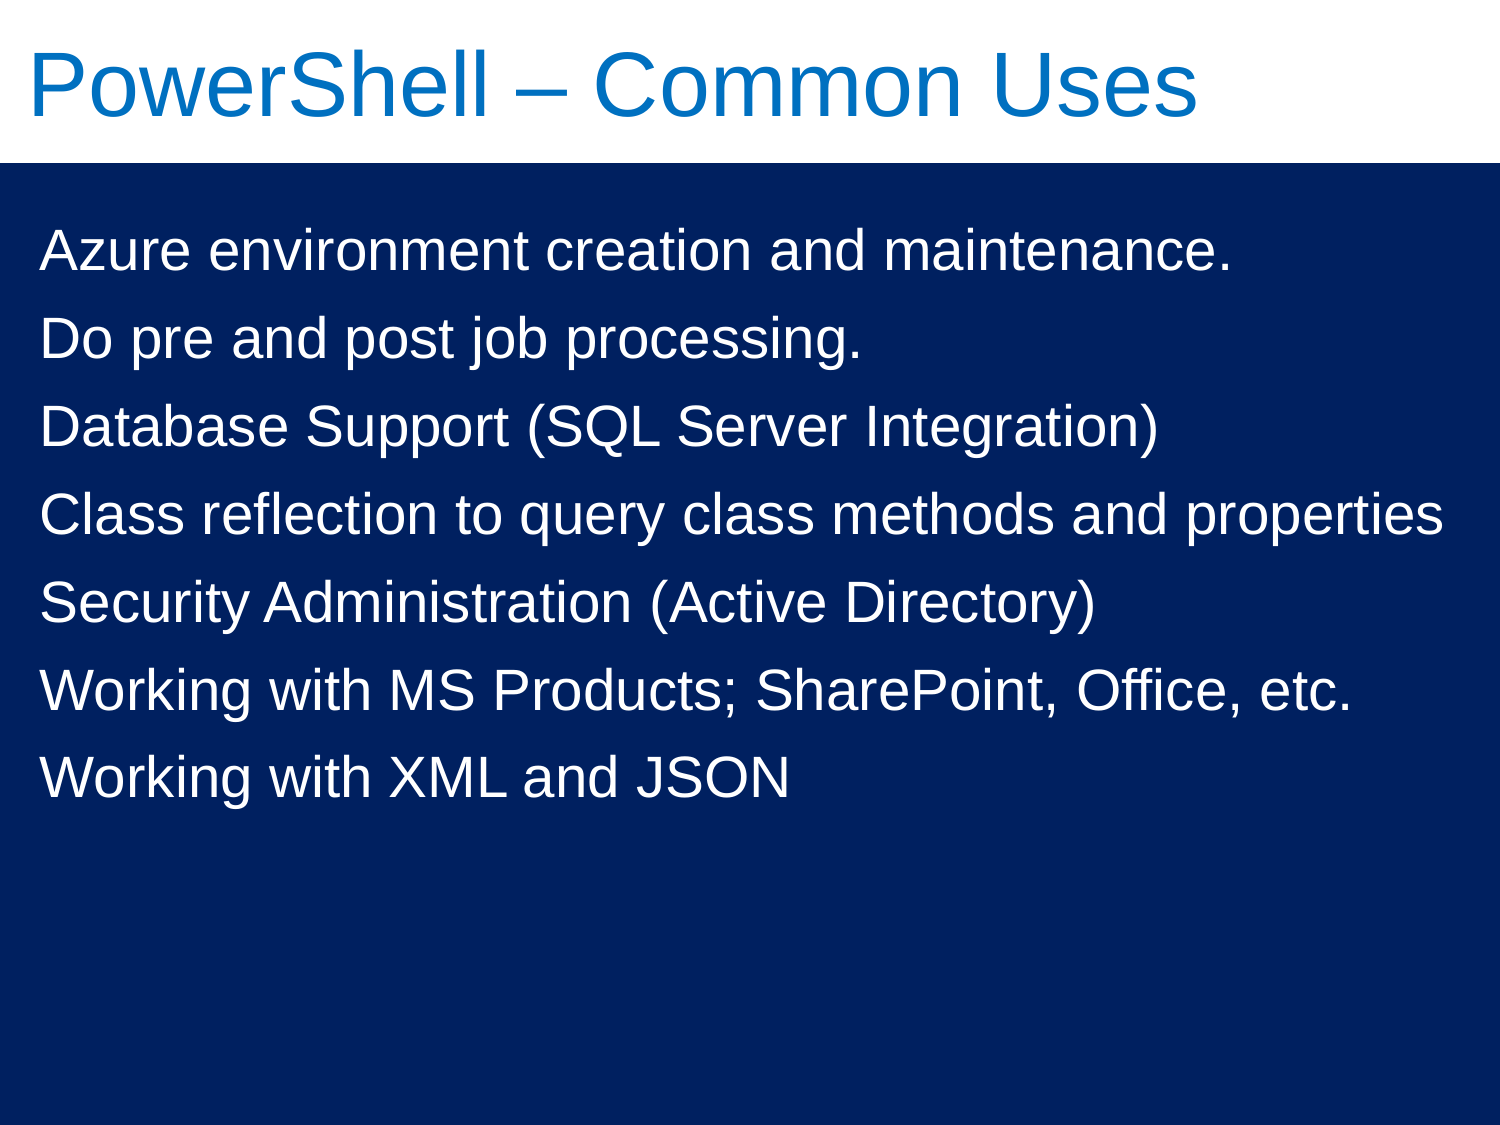

# PowerShell – Common Uses
Azure environment creation and maintenance.
Do pre and post job processing.
Database Support (SQL Server Integration)
Class reflection to query class methods and properties
Security Administration (Active Directory)
Working with MS Products; SharePoint, Office, etc.
Working with XML and JSON